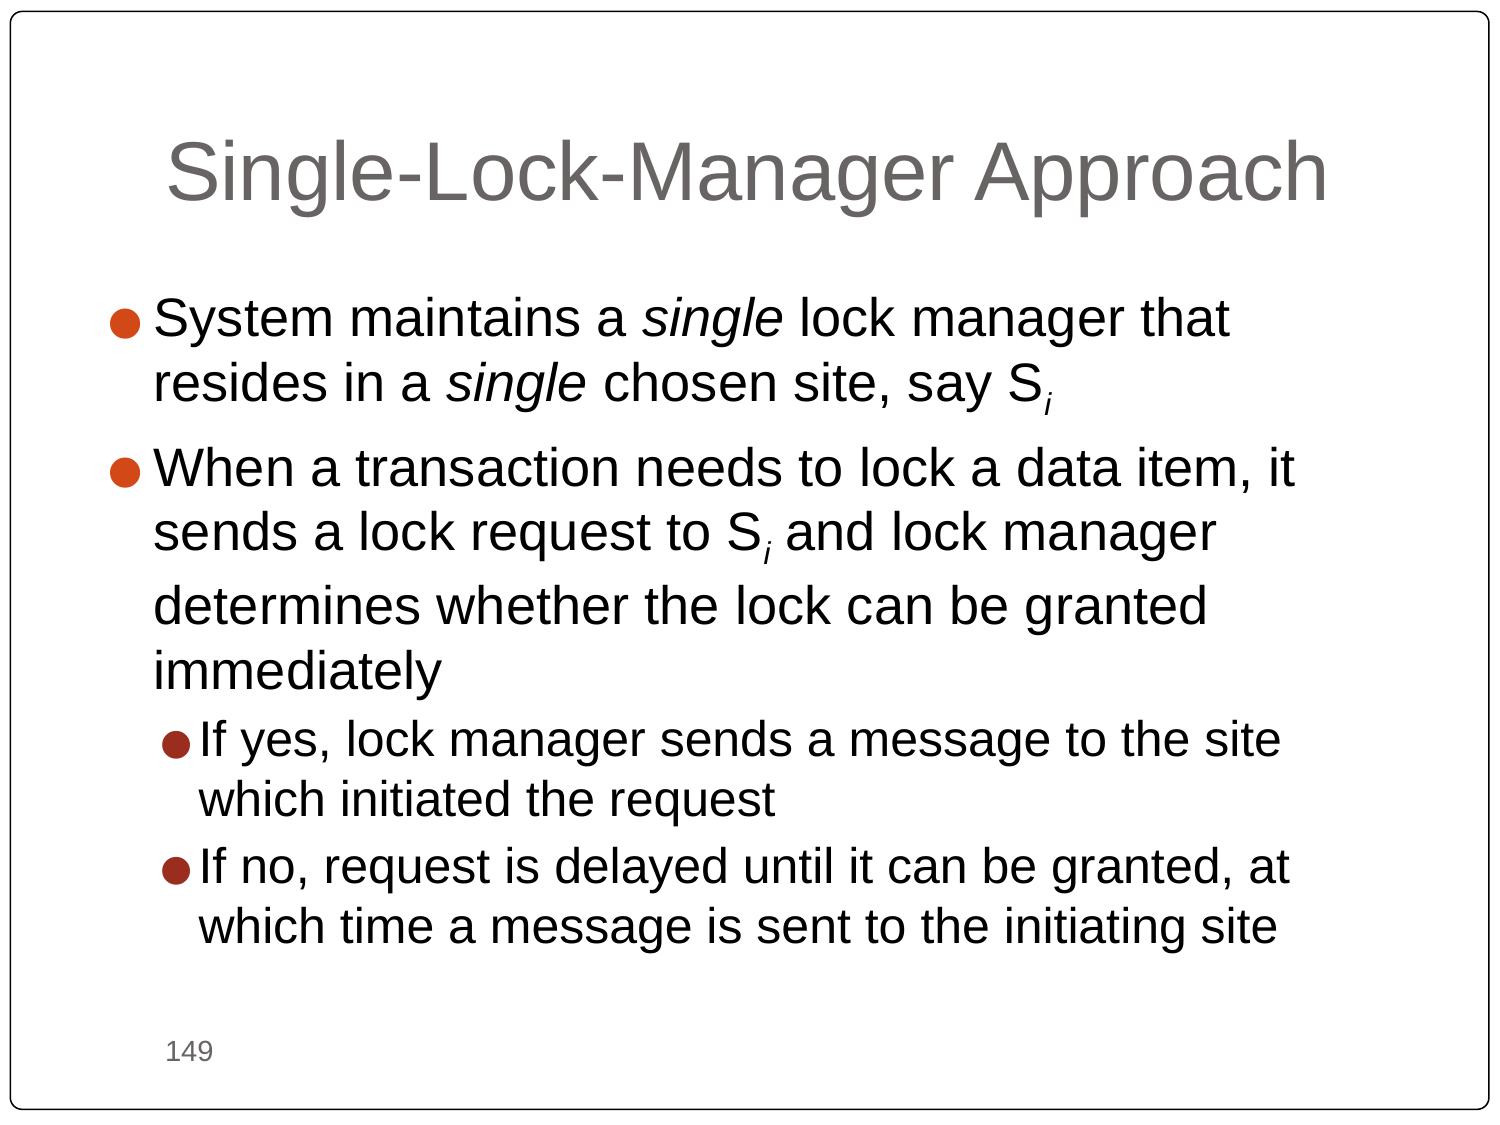

# Single-Lock-Manager Approach
System maintains a single lock manager that resides in a single chosen site, say Si
When a transaction needs to lock a data item, it sends a lock request to Si and lock manager determines whether the lock can be granted immediately
If yes, lock manager sends a message to the site which initiated the request
If no, request is delayed until it can be granted, at which time a message is sent to the initiating site

149